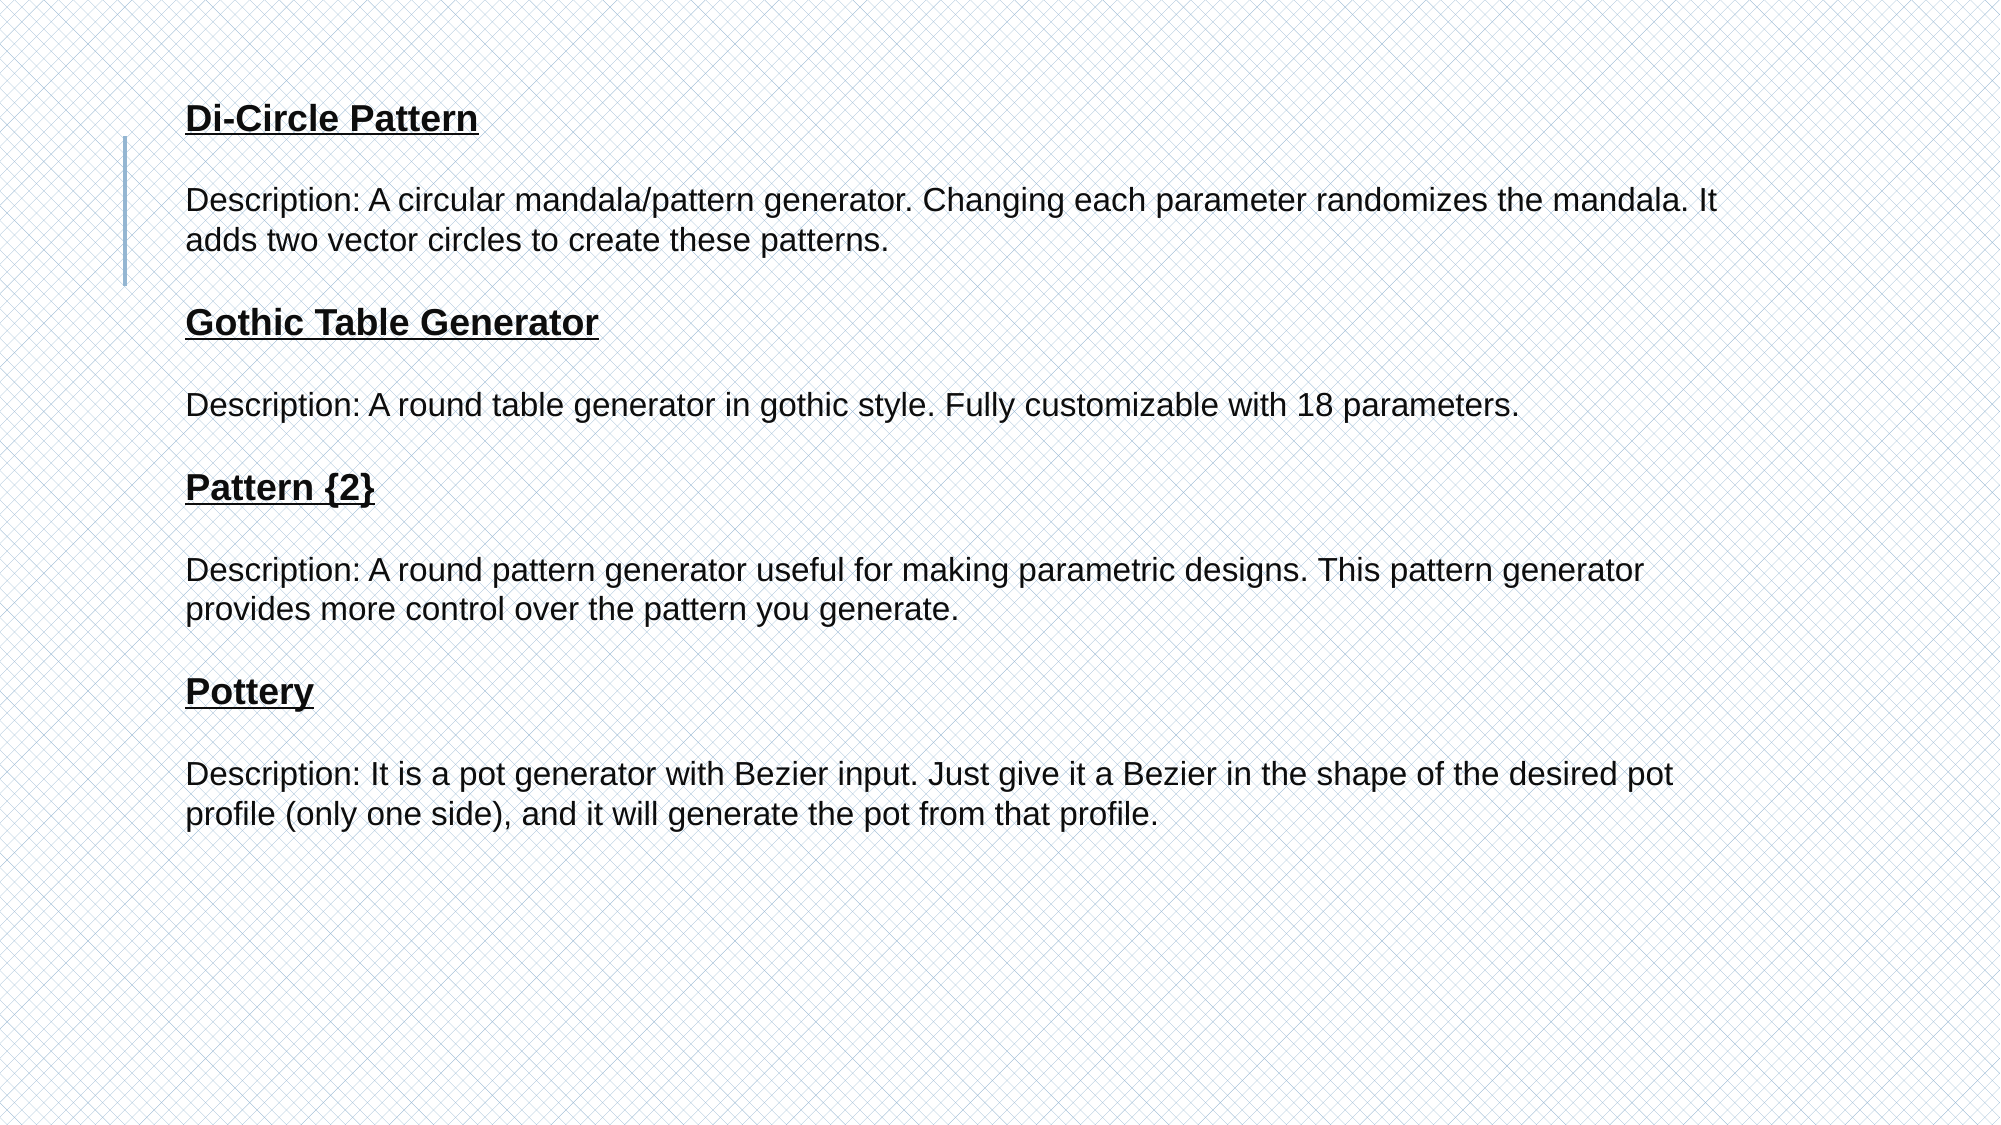

# Di‑Circle Pattern Description: A circular mandala/pattern generator. Changing each parameter randomizes the mandala. It adds two vector circles to create these patterns. Gothic Table Generator Description: A round table generator in gothic style. Fully customizable with 18 parameters. Pattern {2} Description: A round pattern generator useful for making parametric designs. This pattern generator provides more control over the pattern you generate. Pottery Description: It is a pot generator with Bezier input. Just give it a Bezier in the shape of the desired pot profile (only one side), and it will generate the pot from that profile.